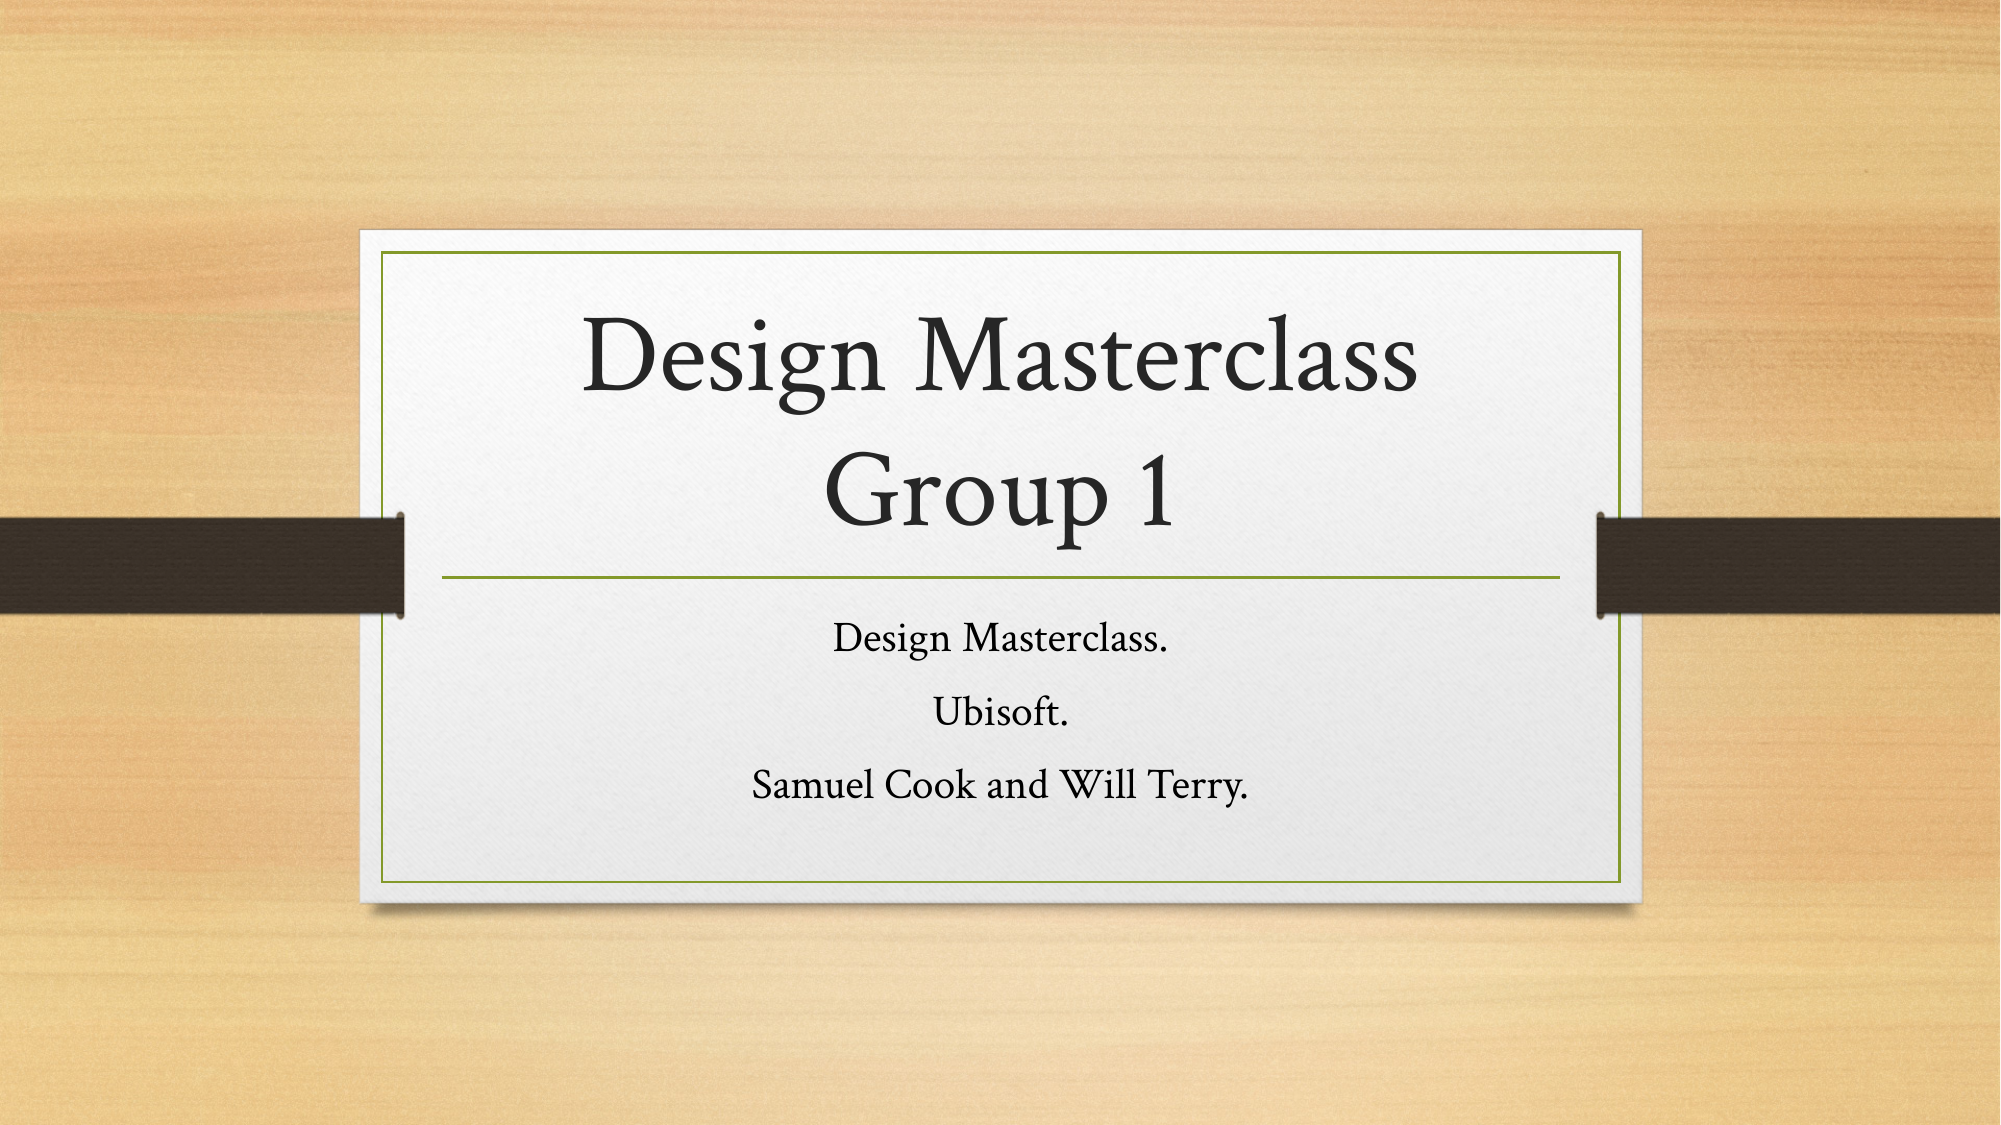

# Design Masterclass Group 1
Design Masterclass.
Ubisoft.
Samuel Cook and Will Terry.